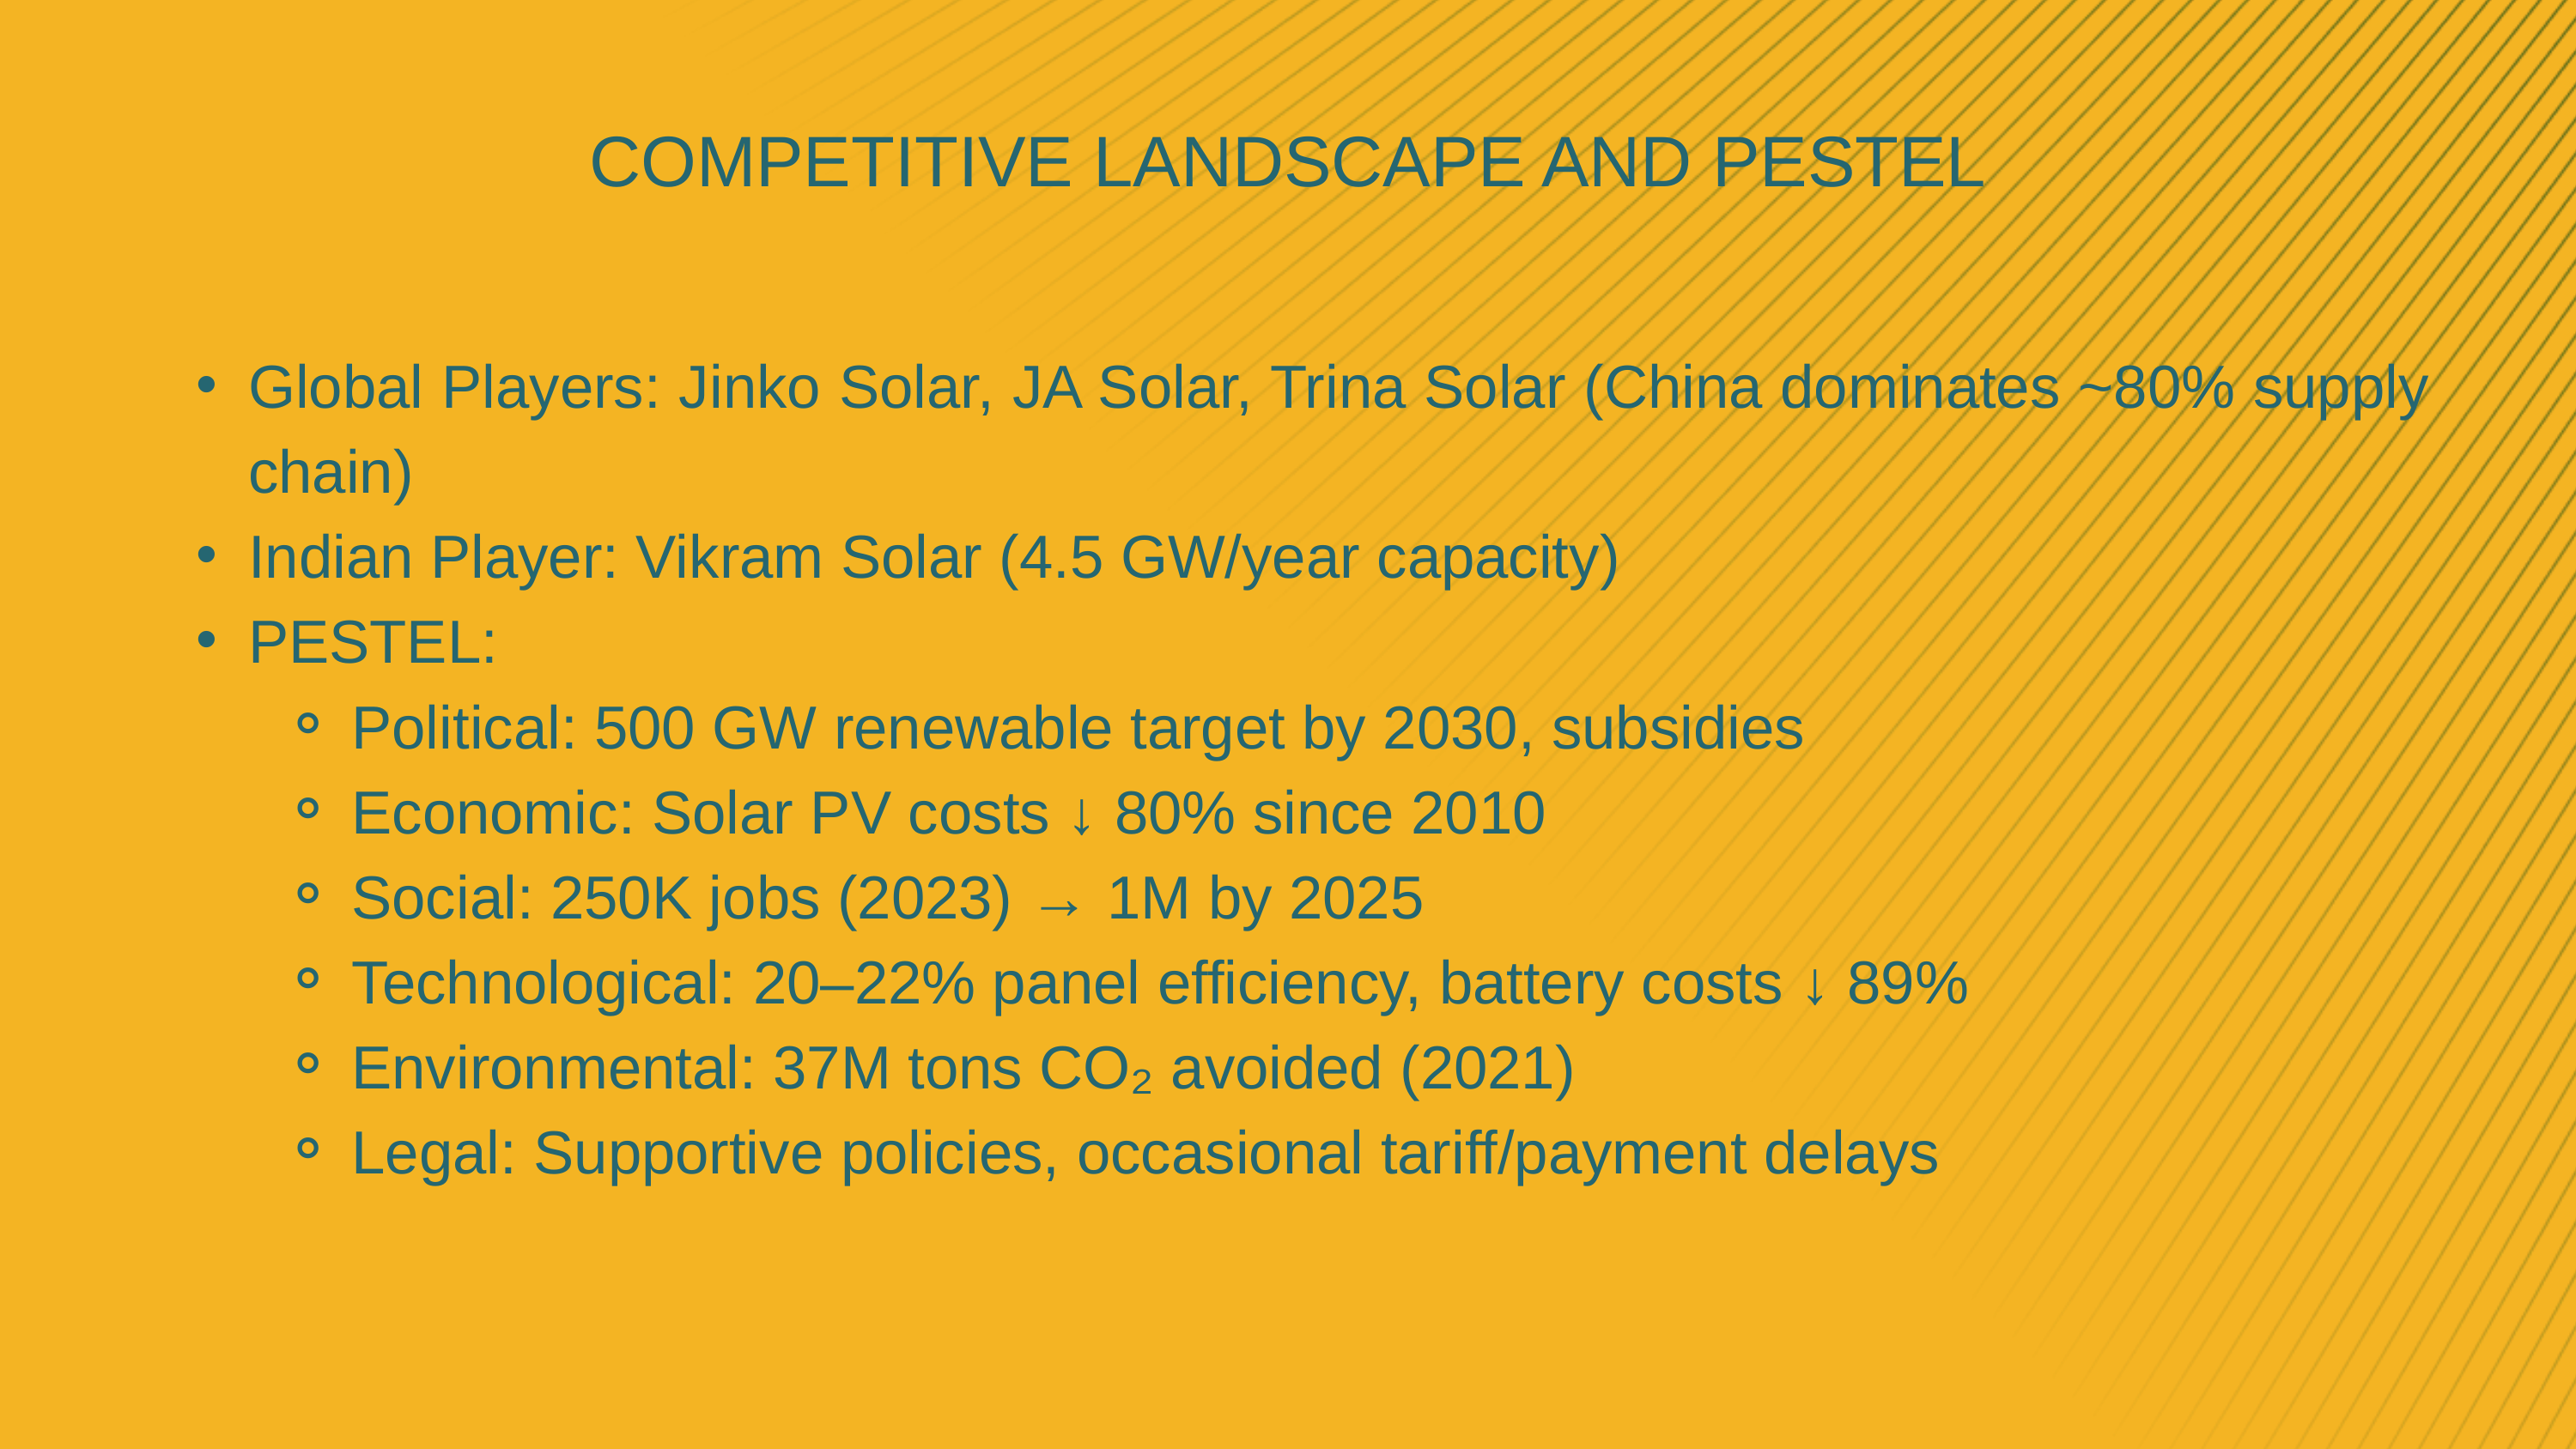

COMPETITIVE LANDSCAPE AND PESTEL
Global Players: Jinko Solar, JA Solar, Trina Solar (China dominates ~80% supply chain)
Indian Player: Vikram Solar (4.5 GW/year capacity)
PESTEL:
Political: 500 GW renewable target by 2030, subsidies
Economic: Solar PV costs ↓ 80% since 2010
Social: 250K jobs (2023) → 1M by 2025
Technological: 20–22% panel efficiency, battery costs ↓ 89%
Environmental: 37M tons CO₂ avoided (2021)
Legal: Supportive policies, occasional tariff/payment delays